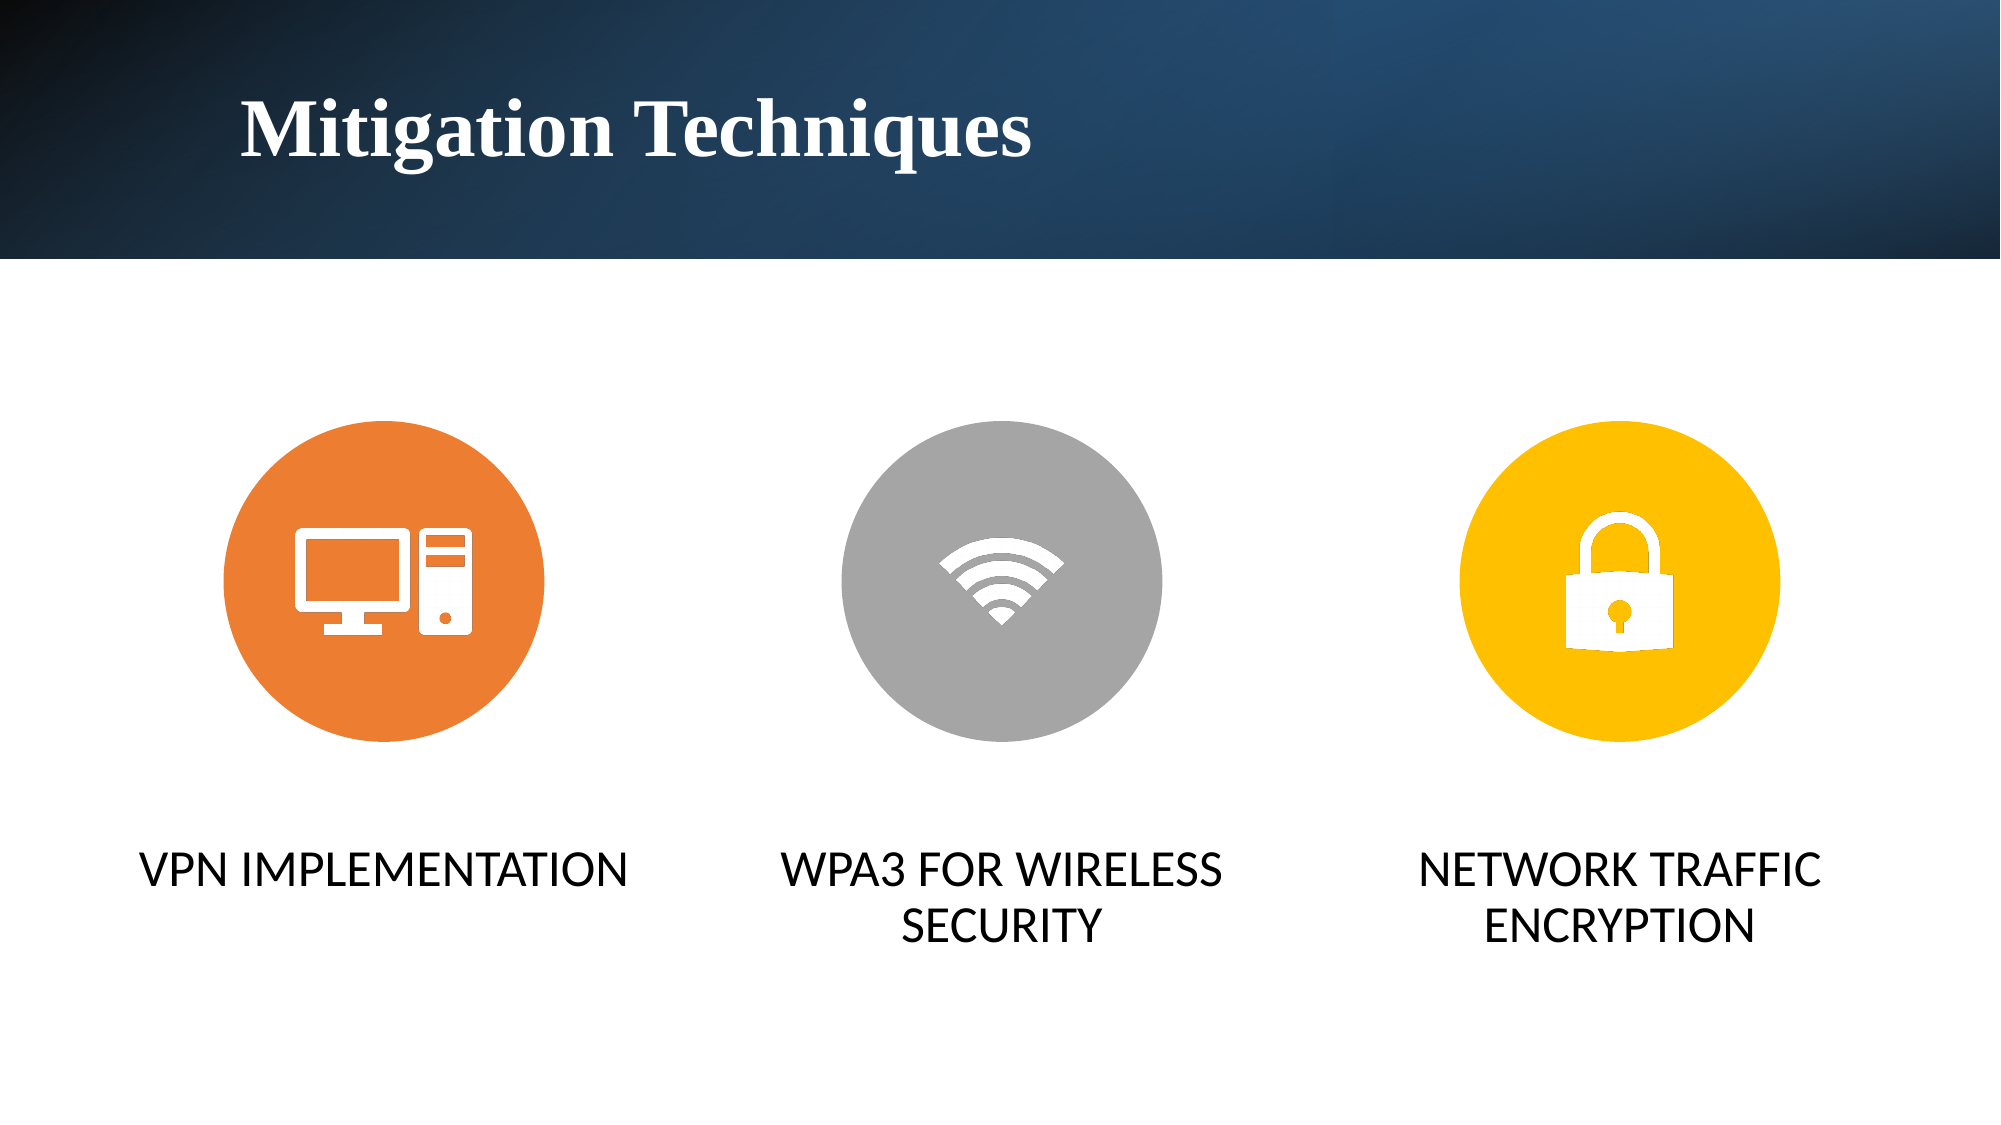

# Mitigation Techniques
VPN implementation
WPA3 for wireless security
Network traffic encryption